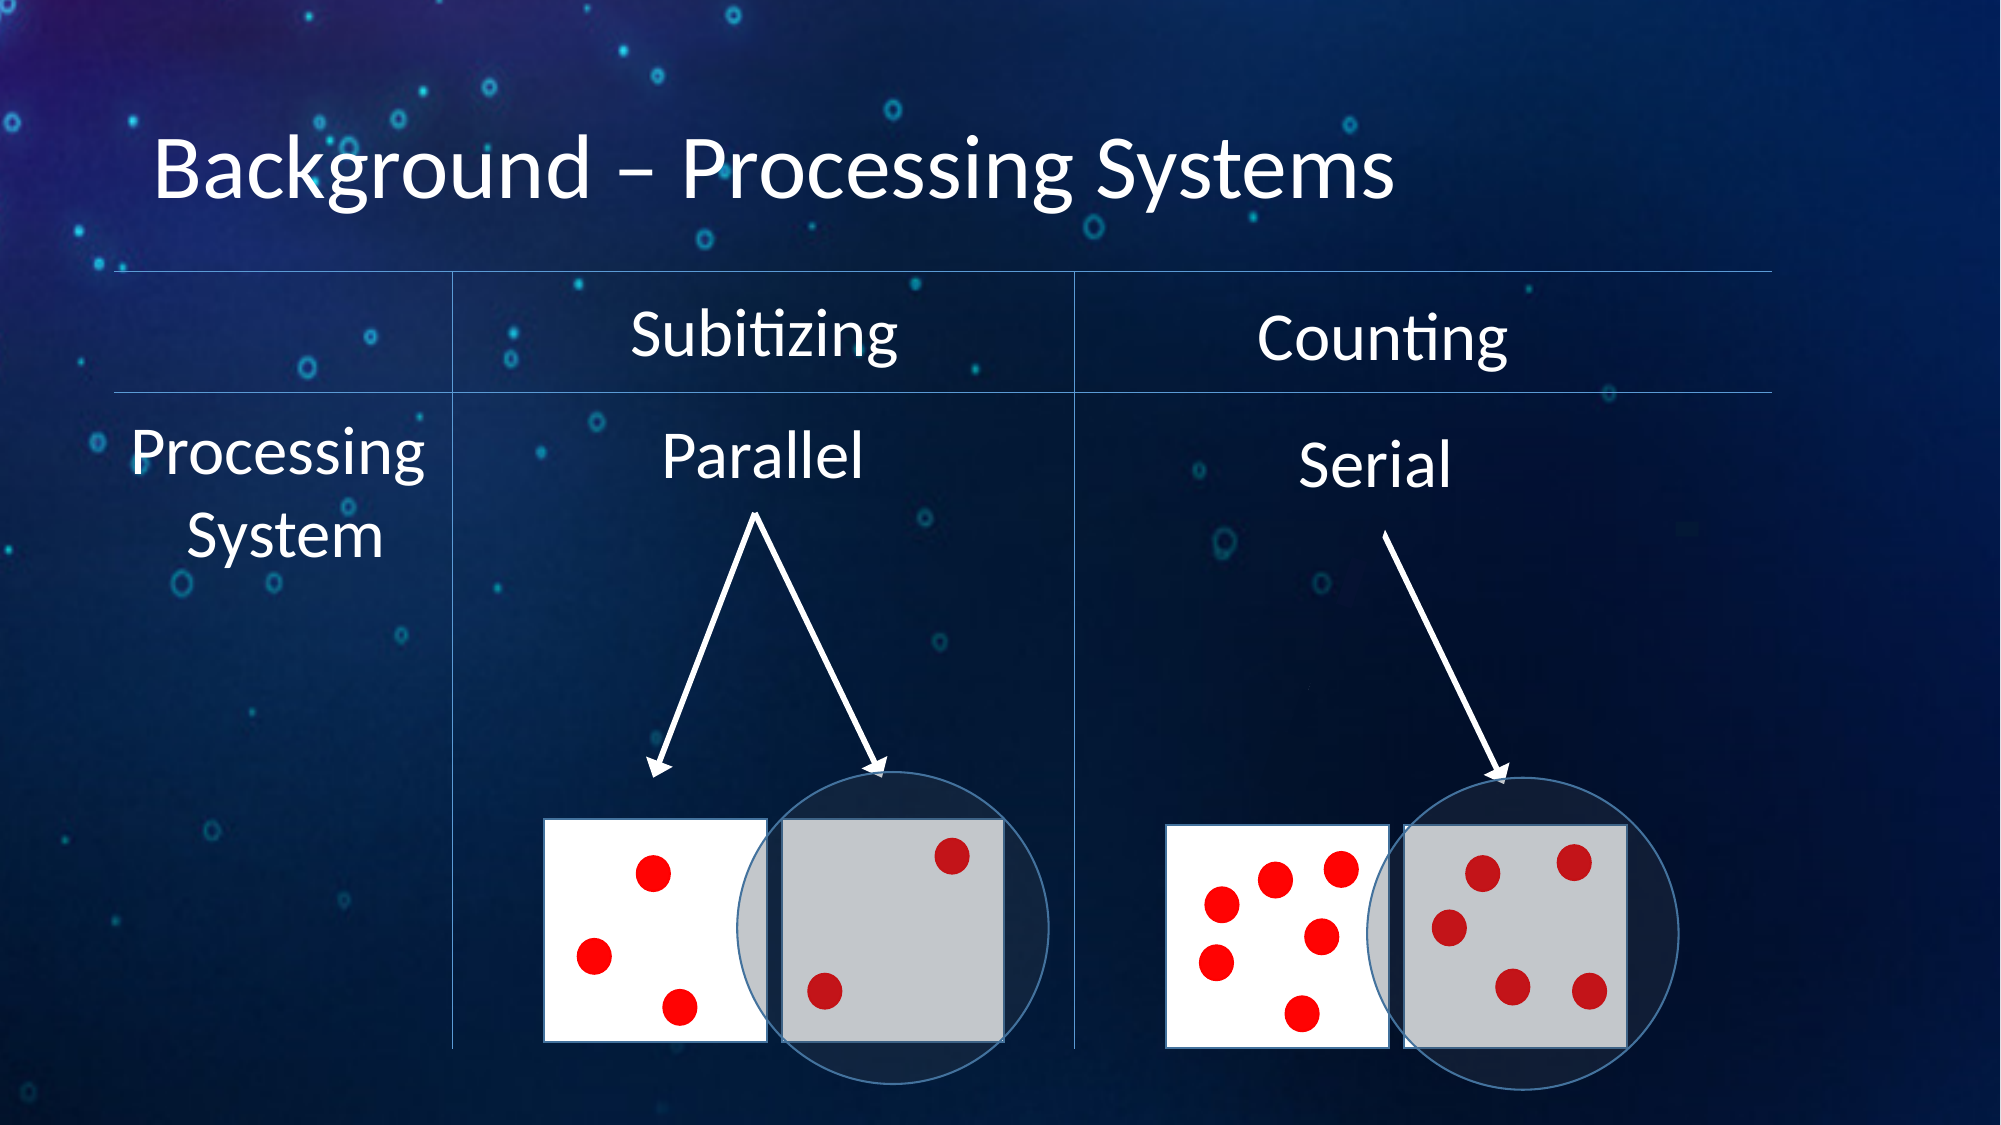

# Background – Processing Systems
Subitizing
Counting
Processing
System
Parallel
Serial